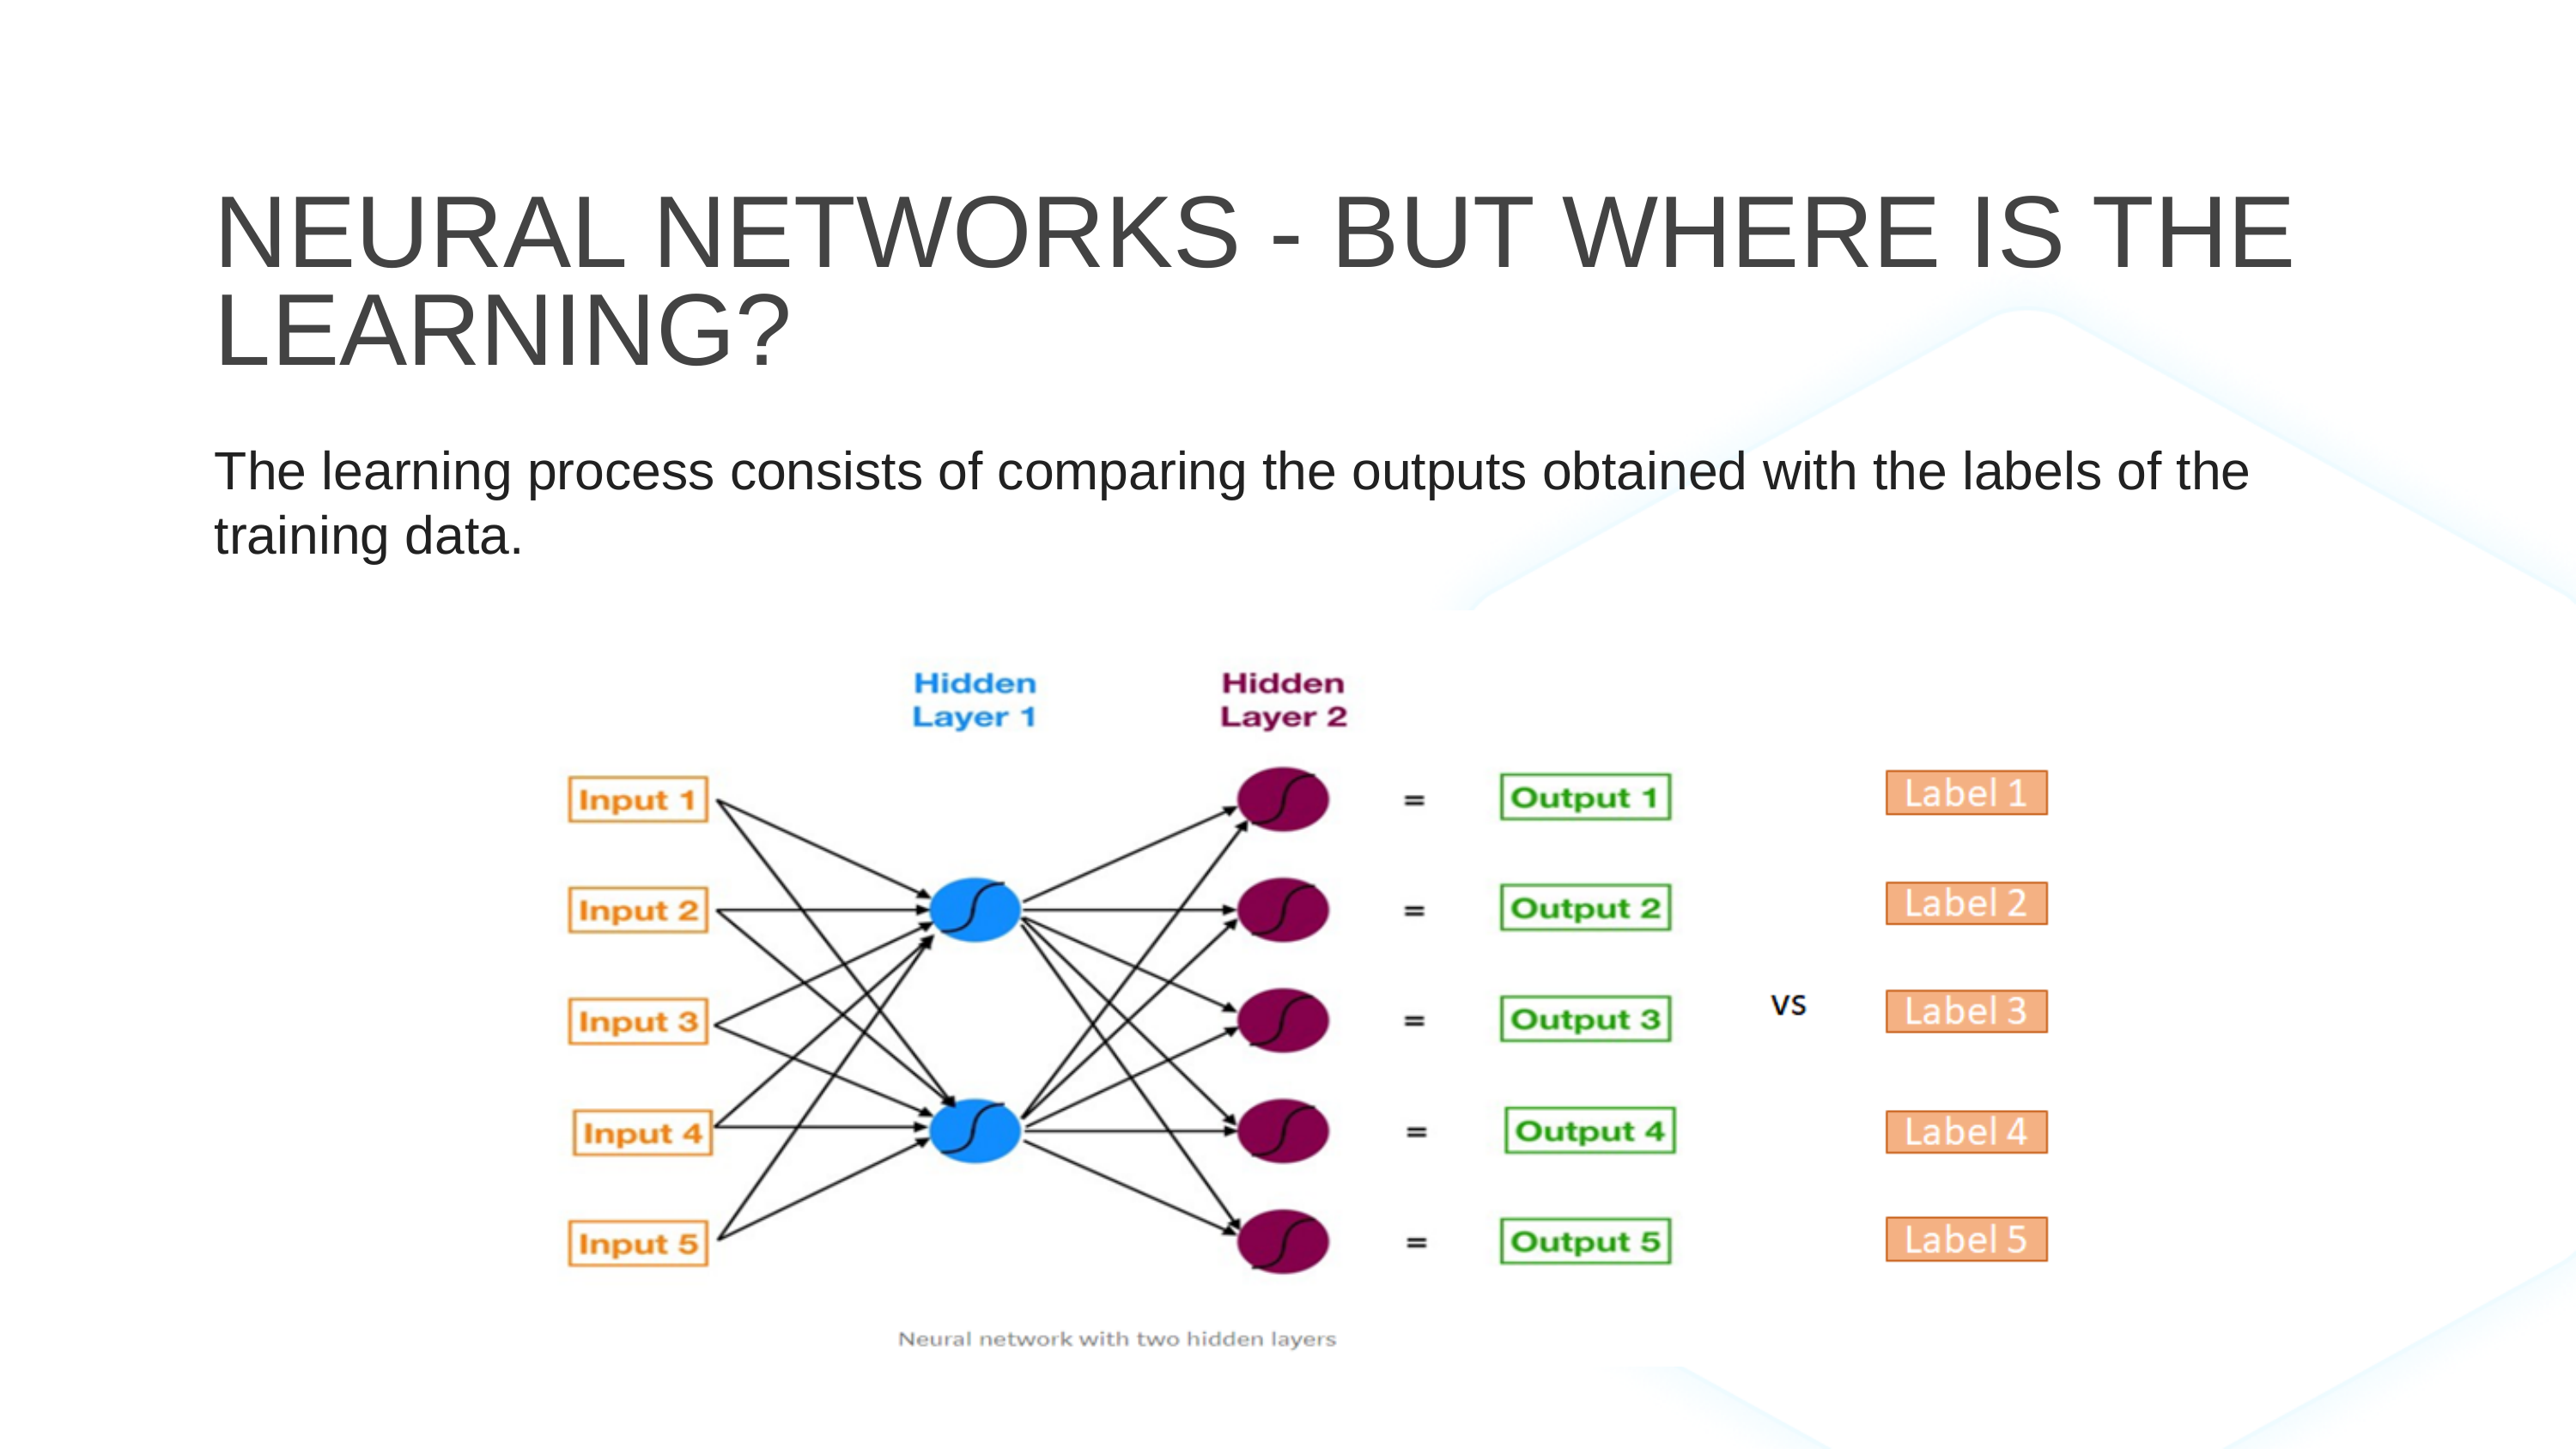

NEURAL NETWORKS - BUT WHERE IS THE LEARNING?
The learning process consists of comparing the outputs obtained with the labels of the training data.